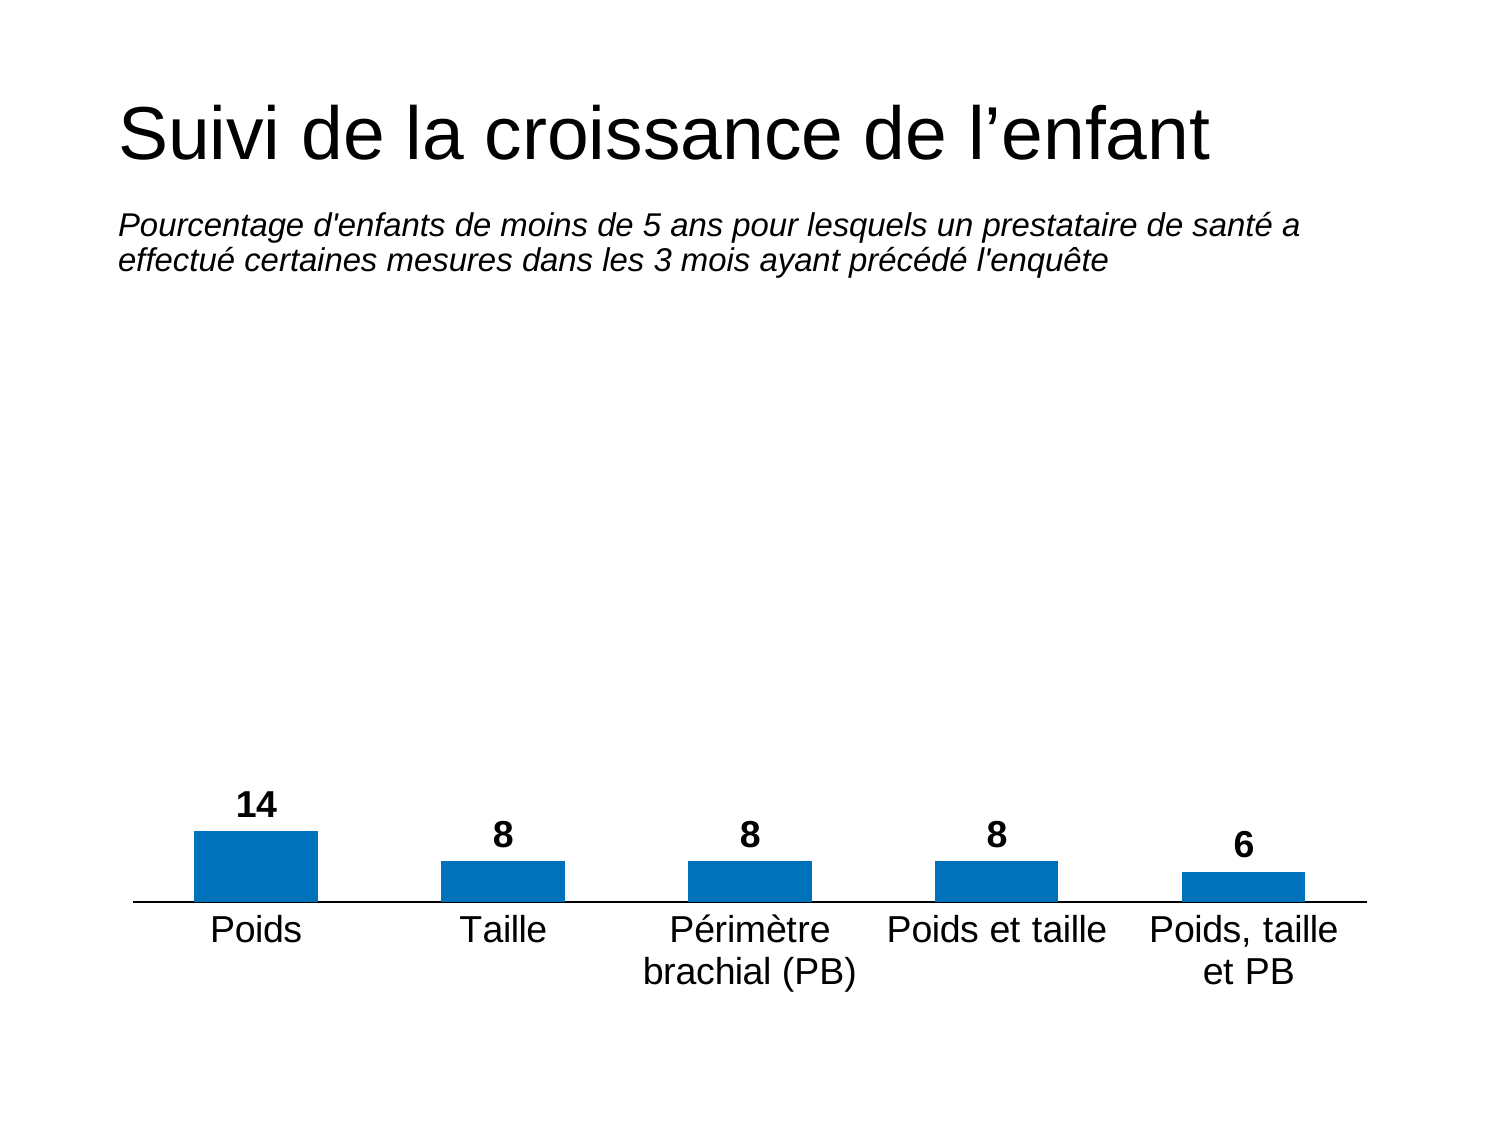

# Suivi de la croissance de l’enfant
Pourcentage d'enfants de moins de 5 ans pour lesquels un prestataire de santé a effectué certaines mesures dans les 3 mois ayant précédé l'enquête

### Chart

| Category | Poids |
|---|---|
| Poids | 14.0 |
| Taille | 8.0 |
| Périmètre brachial (PB) | 8.0 |
| Poids et taille | 8.0 |
| Poids, taille
 et PB | 6.0 |